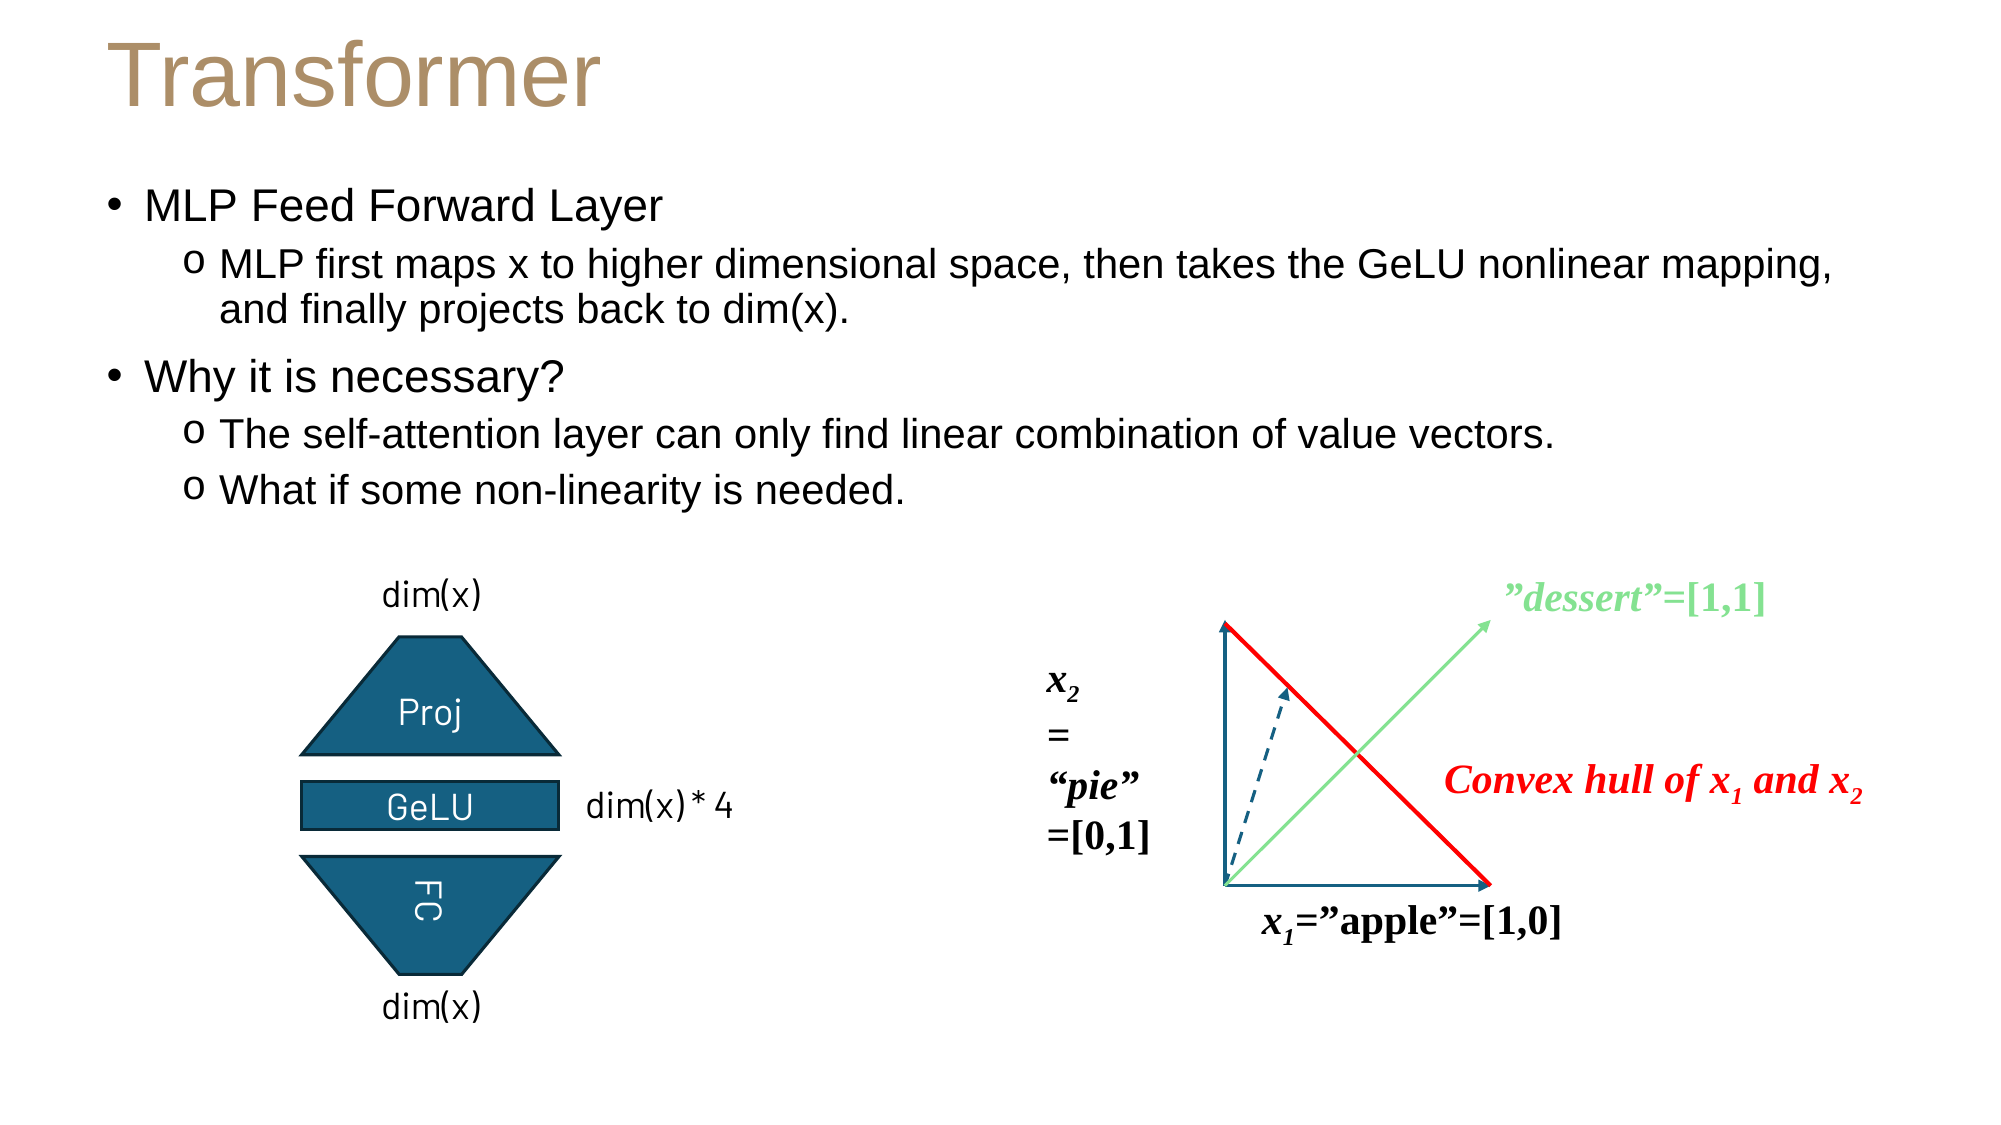

Transformer
MLP Feed Forward Layer
MLP first maps x to higher dimensional space, then takes the GeLU nonlinear mapping, and finally projects back to dim(x).
Why it is necessary?
The self-attention layer can only find linear combination of value vectors.
What if some non-linearity is needed.

”dessert”=[1,1]
dim(x)
Proj
x2
=
“pie”
=[0,1]
Convex hull of x1 and x2
dim(x) * 4
GeLU
FC
x1=”apple”=[1,0]
dim(x)